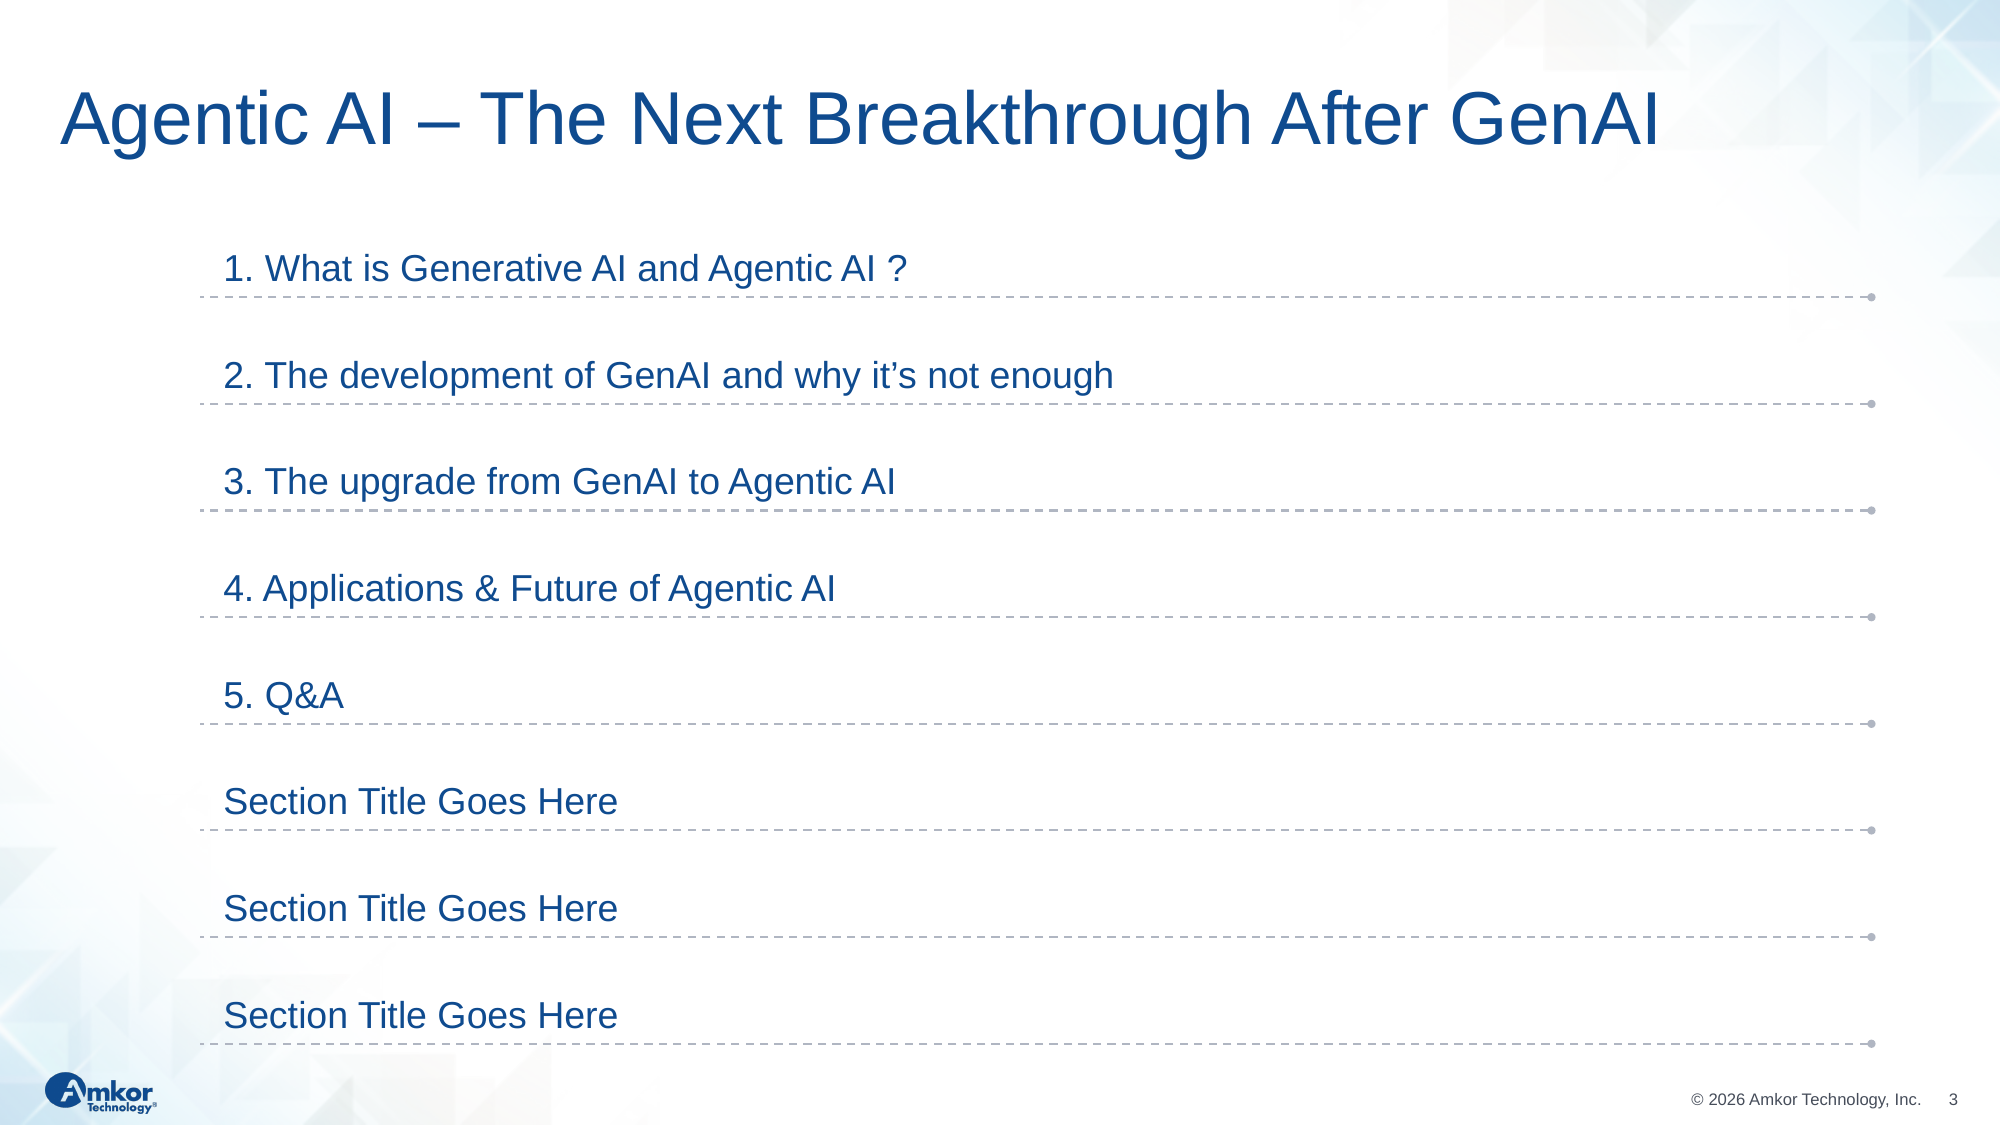

# Agentic AI – The Next Breakthrough After GenAI
1. What is Generative AI and Agentic AI ?
2. The development of GenAI and why it’s not enough
3. The upgrade from GenAI to Agentic AI
4. Applications & Future of Agentic AI
5. Q&A
Section Title Goes Here
Section Title Goes Here
Section Title Goes Here